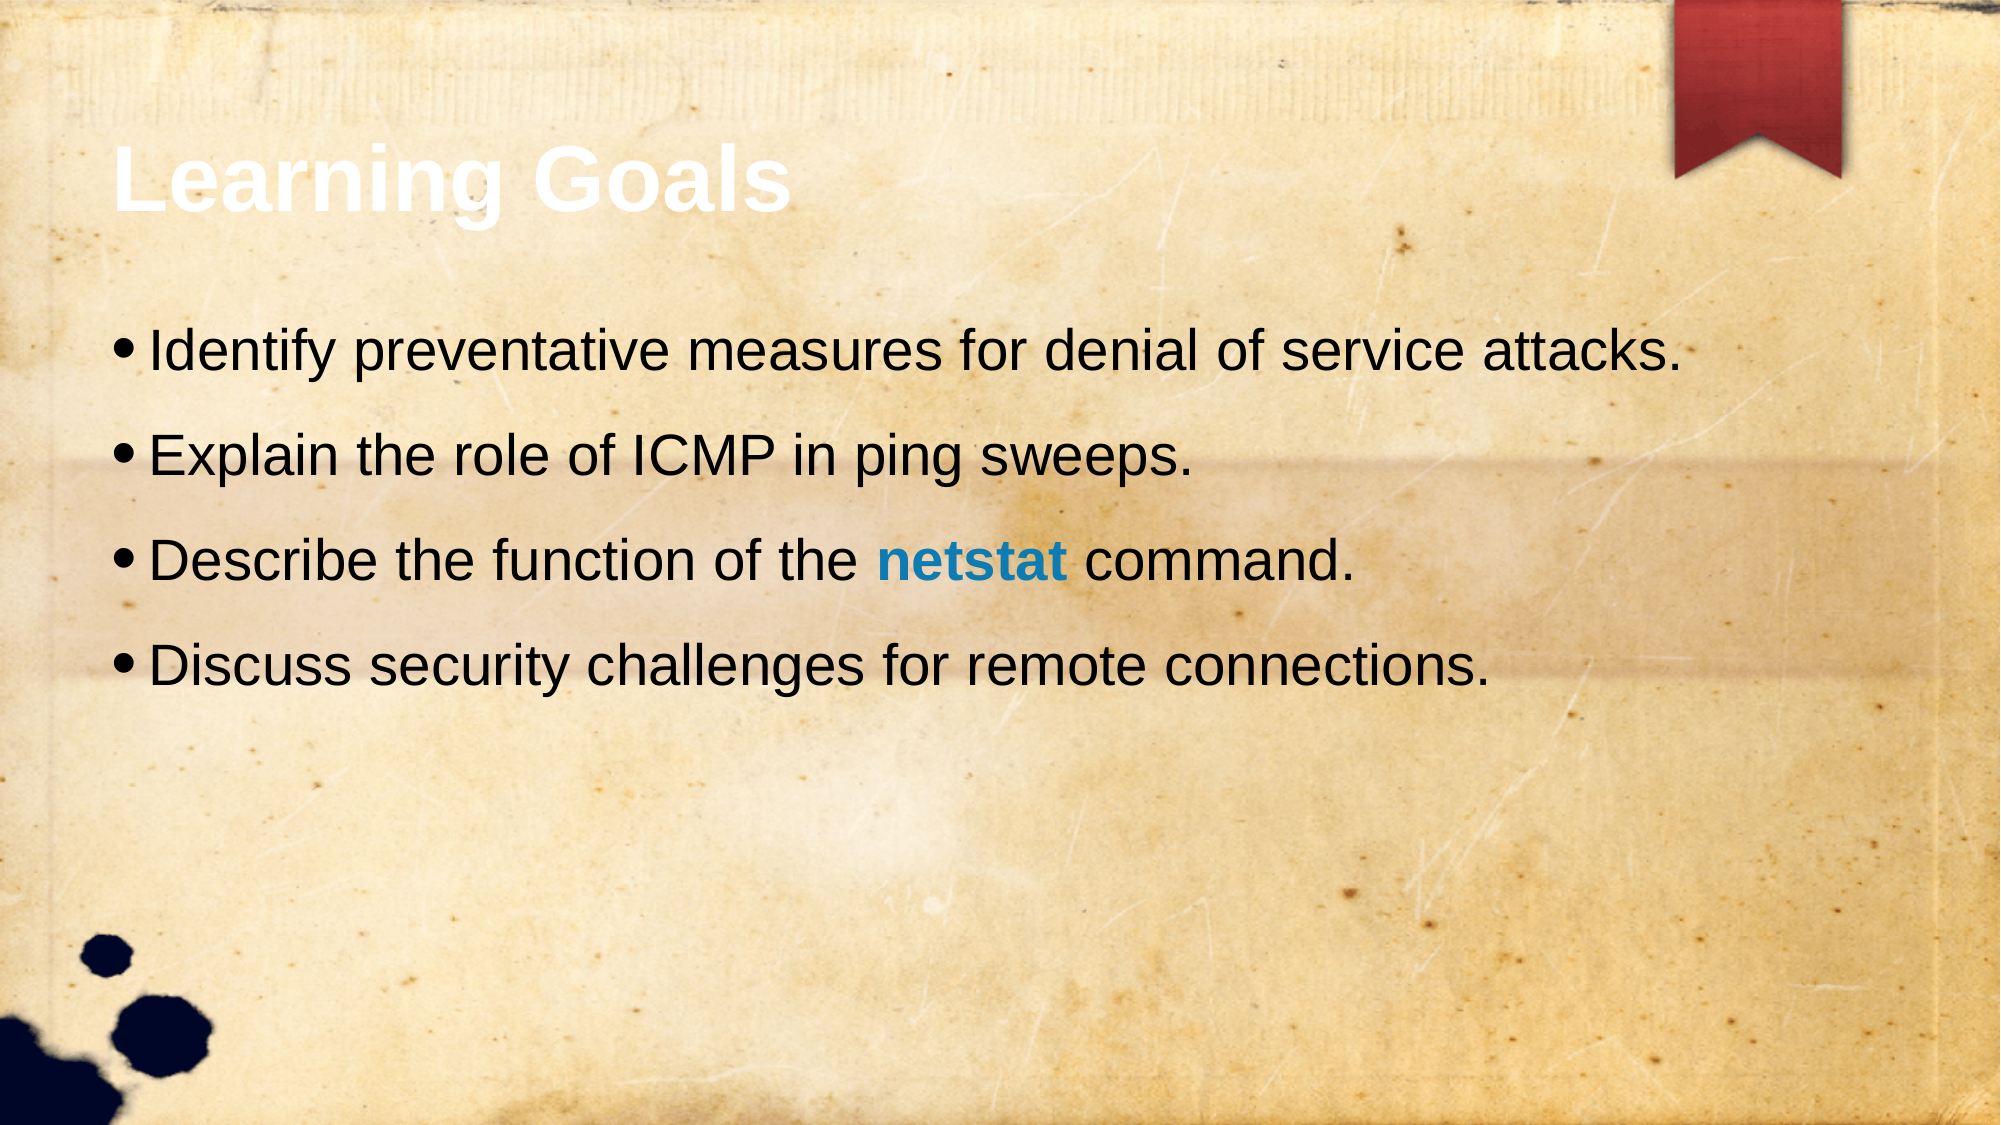

Learning Goals
Identify preventative measures for denial of service attacks.
Explain the role of ICMP in ping sweeps.
Describe the function of the netstat command.
Discuss security challenges for remote connections.